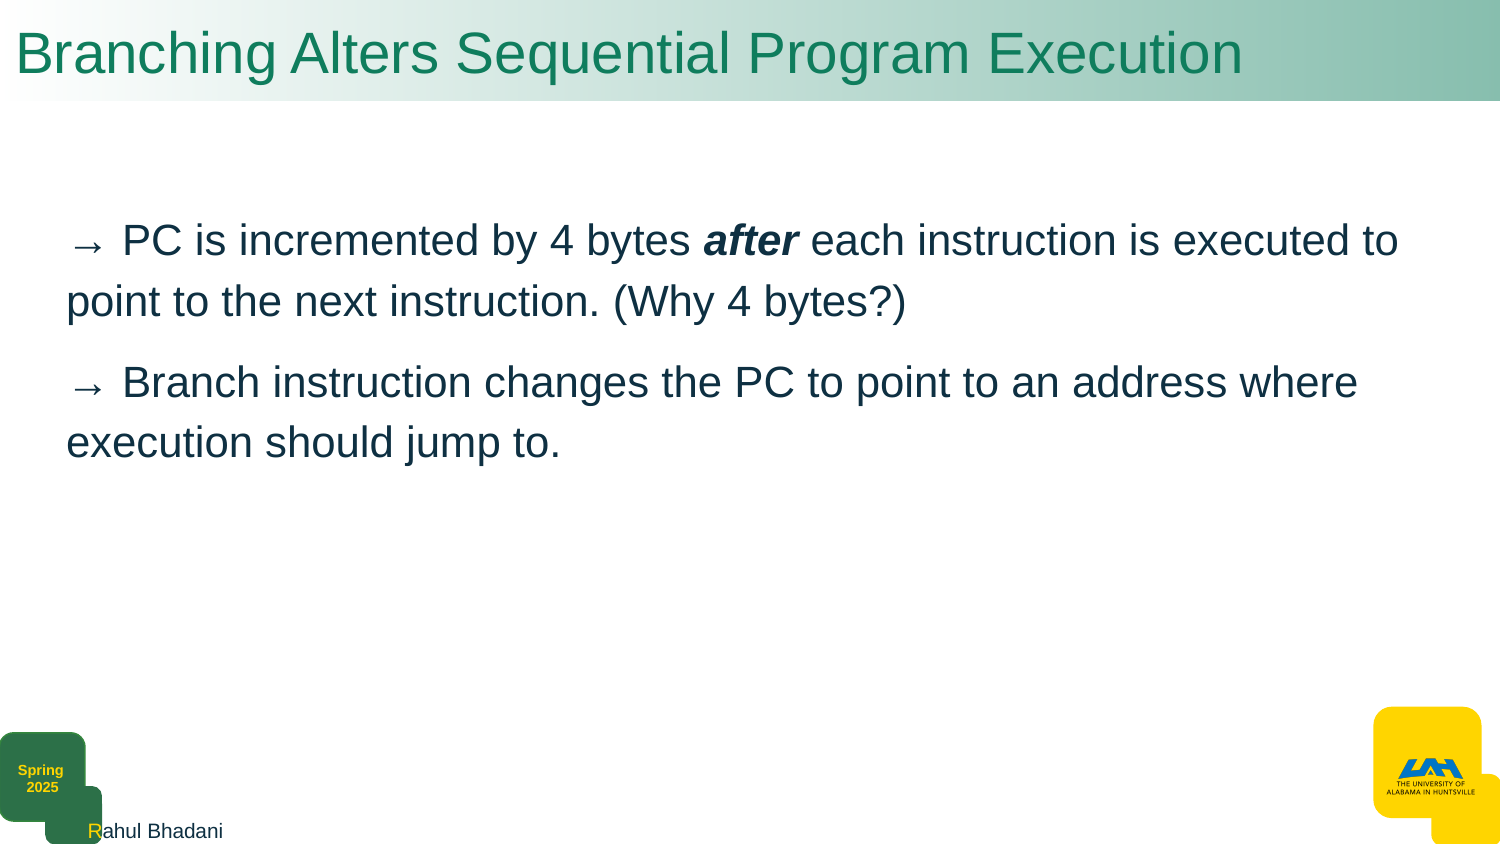

# Branching Alters Sequential Program Execution
→ PC is incremented by 4 bytes after each instruction is executed to point to the next instruction. (Why 4 bytes?)
→ Branch instruction changes the PC to point to an address where execution should jump to.